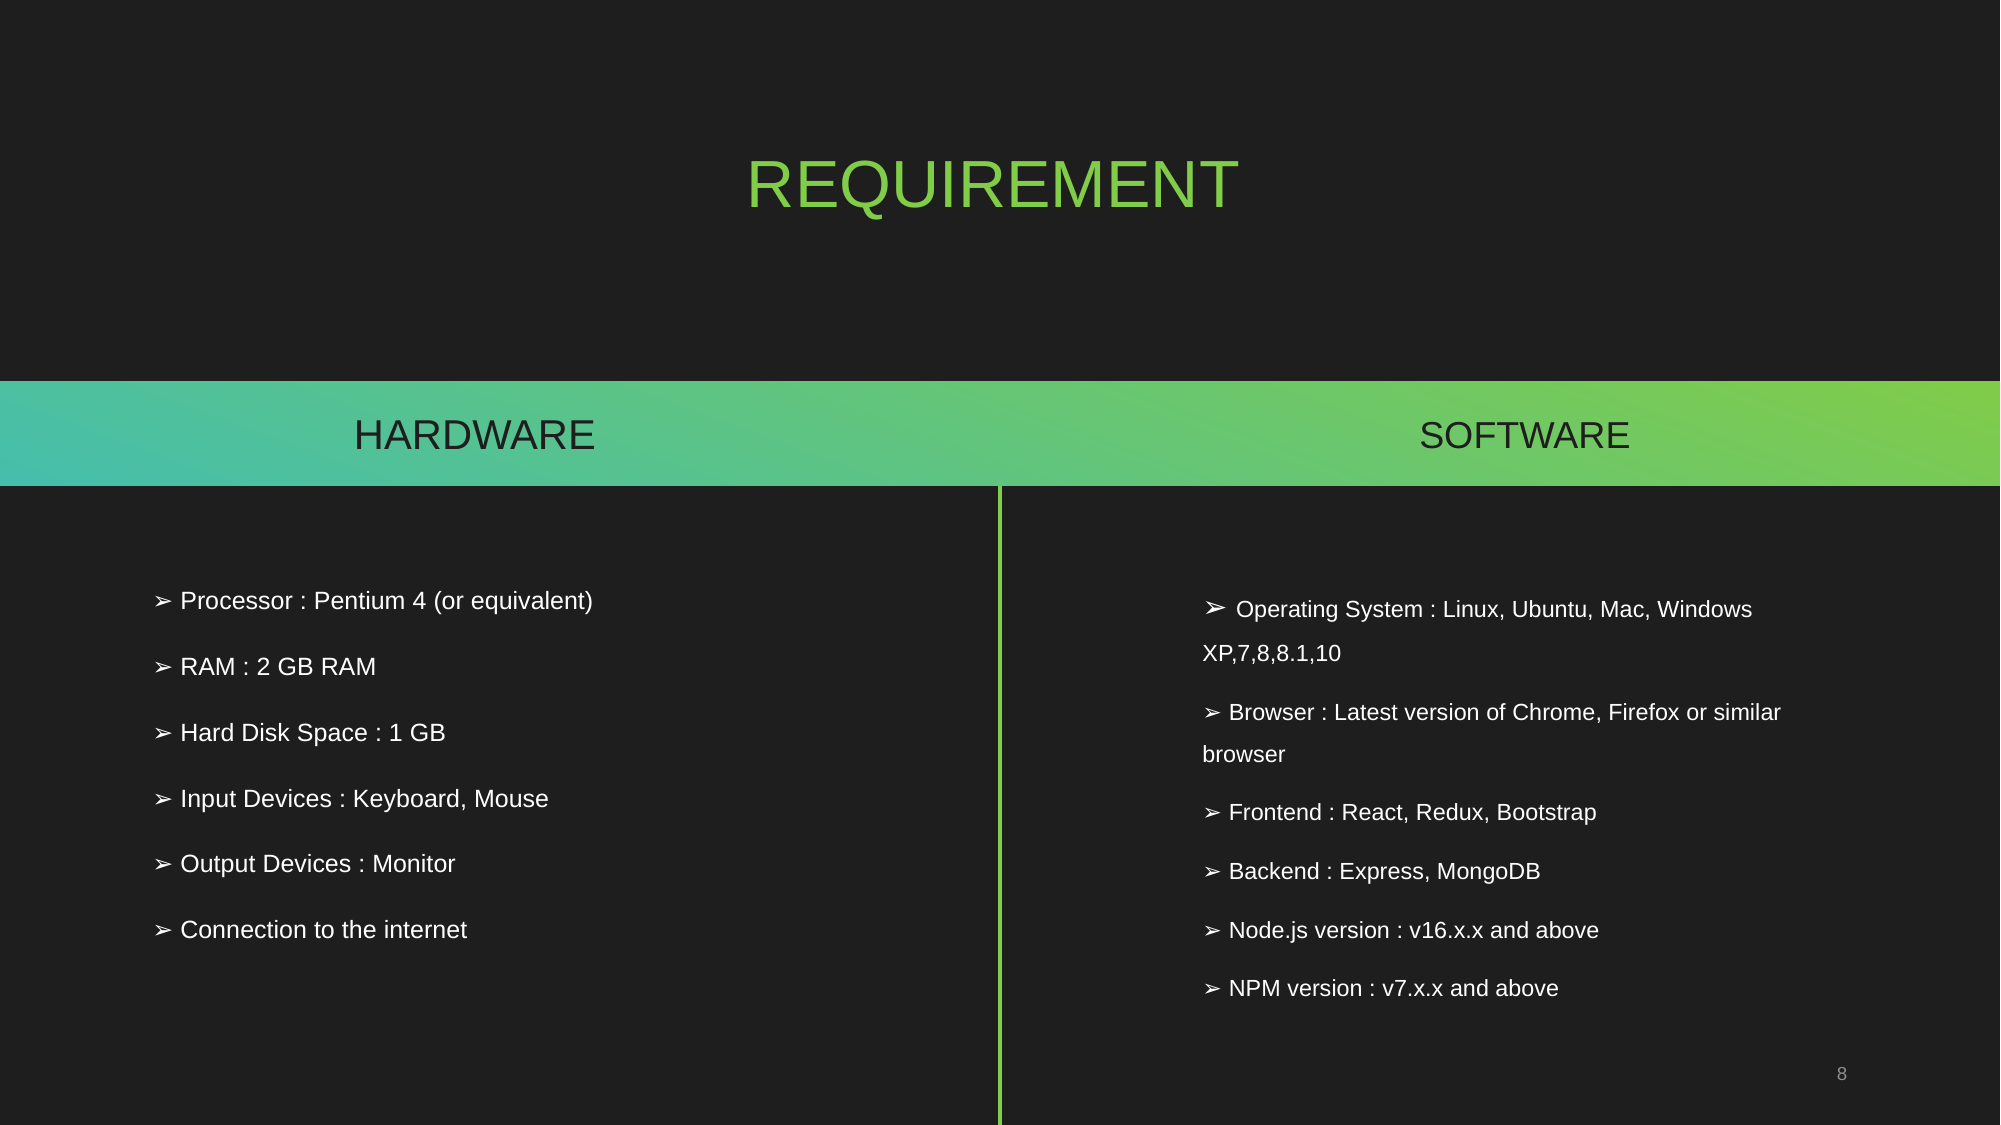

# requirement
hardware
software
➢ Processor : Pentium 4 (or equivalent)
➢ RAM : 2 GB RAM
➢ Hard Disk Space : 1 GB
➢ Input Devices : Keyboard, Mouse
➢ Output Devices : Monitor
➢ Connection to the internet
➢ Operating System : Linux, Ubuntu, Mac, Windows XP,7,8,8.1,10
➢ Browser : Latest version of Chrome, Firefox or similar browser
➢ Frontend : React, Redux, Bootstrap
➢ Backend : Express, MongoDB
➢ Node.js version : v16.x.x and above
➢ NPM version : v7.x.x and above
8